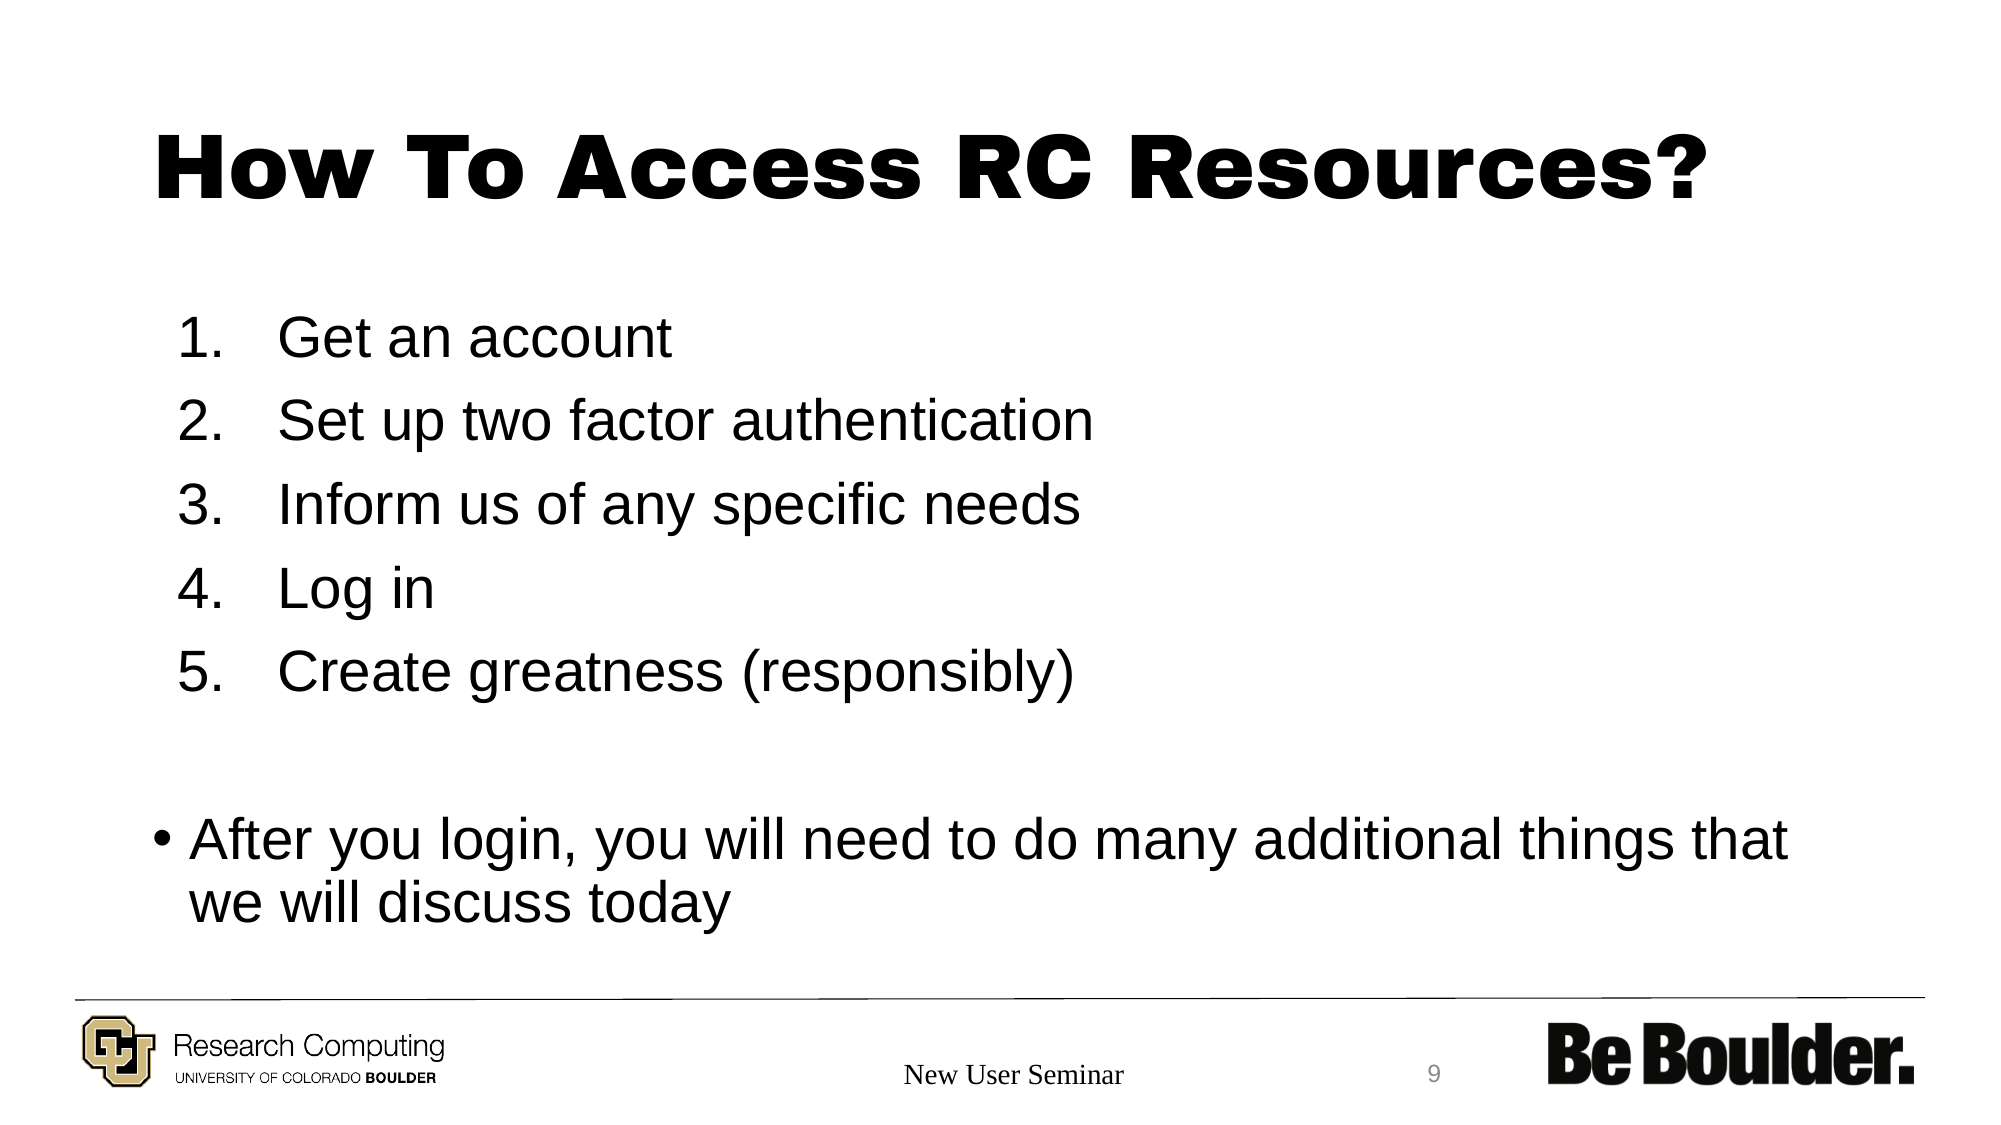

# How To Access RC Resources?
Get an account
Set up two factor authentication
Inform us of any specific needs
Log in
Create greatness (responsibly)

After you login, you will need to do many additional things that we will discuss today
New User Seminar
9